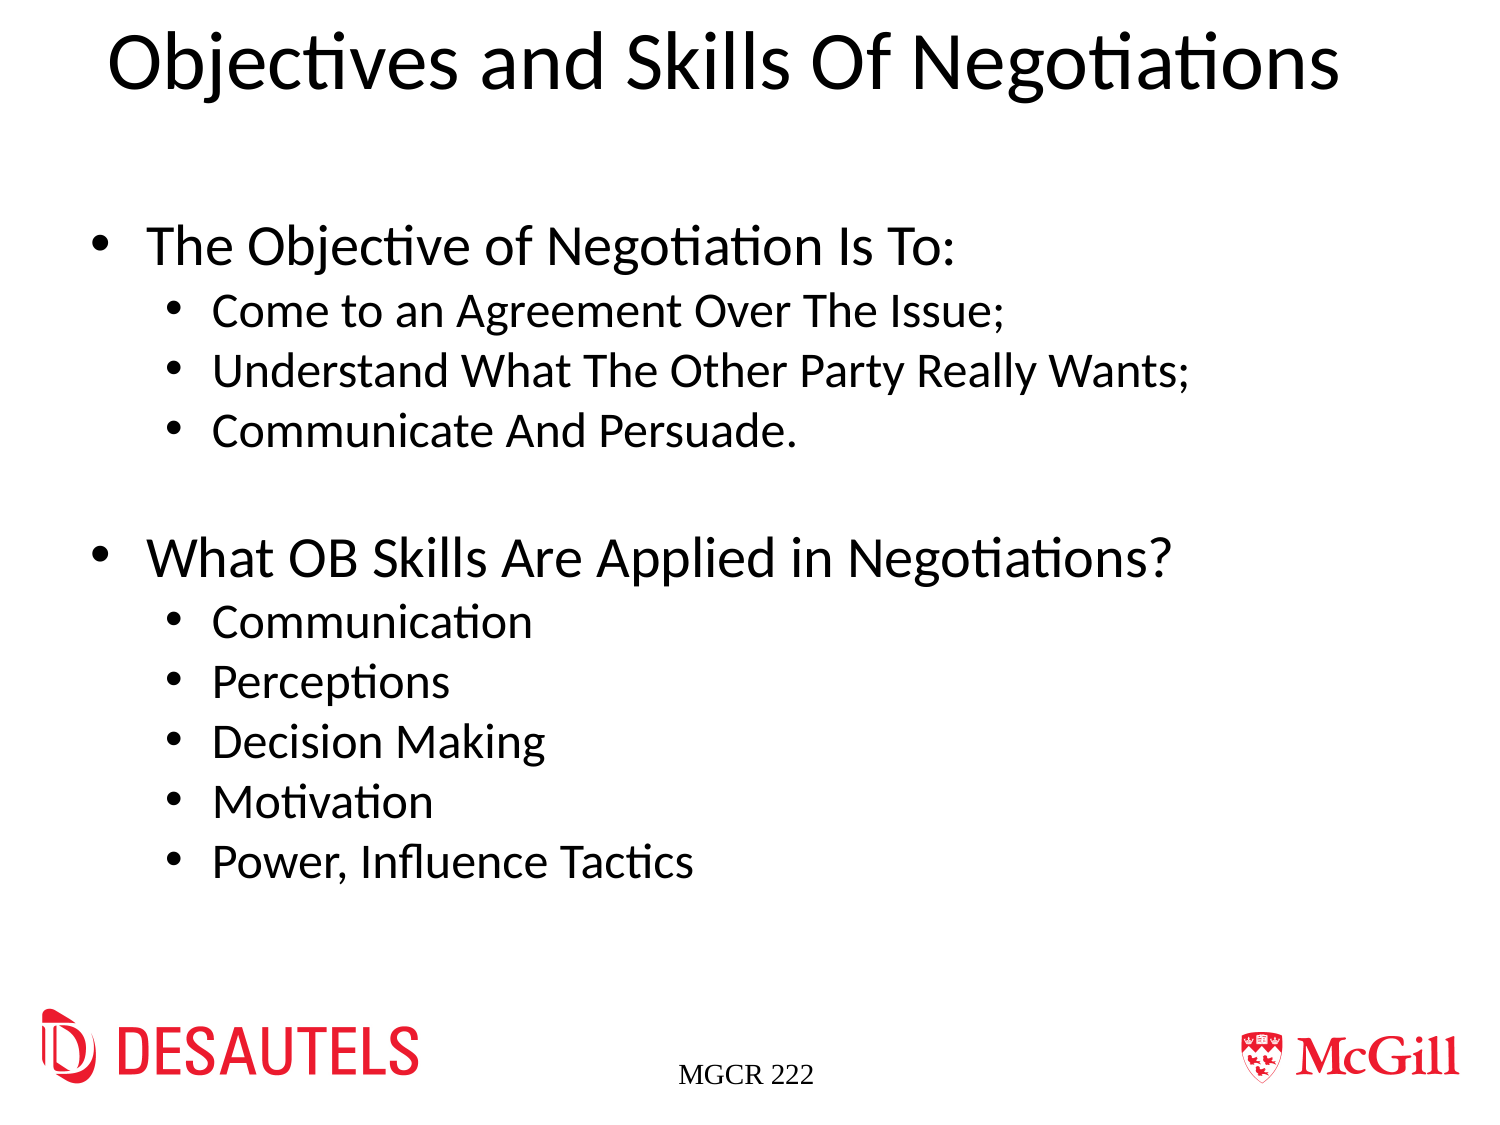

# Objectives and Skills Of Negotiations
The Objective of Negotiation Is To:
Come to an Agreement Over The Issue;
Understand What The Other Party Really Wants;
Communicate And Persuade.

What OB Skills Are Applied in Negotiations?
Communication
Perceptions
Decision Making
Motivation
Power, Influence Tactics

MGCR 222